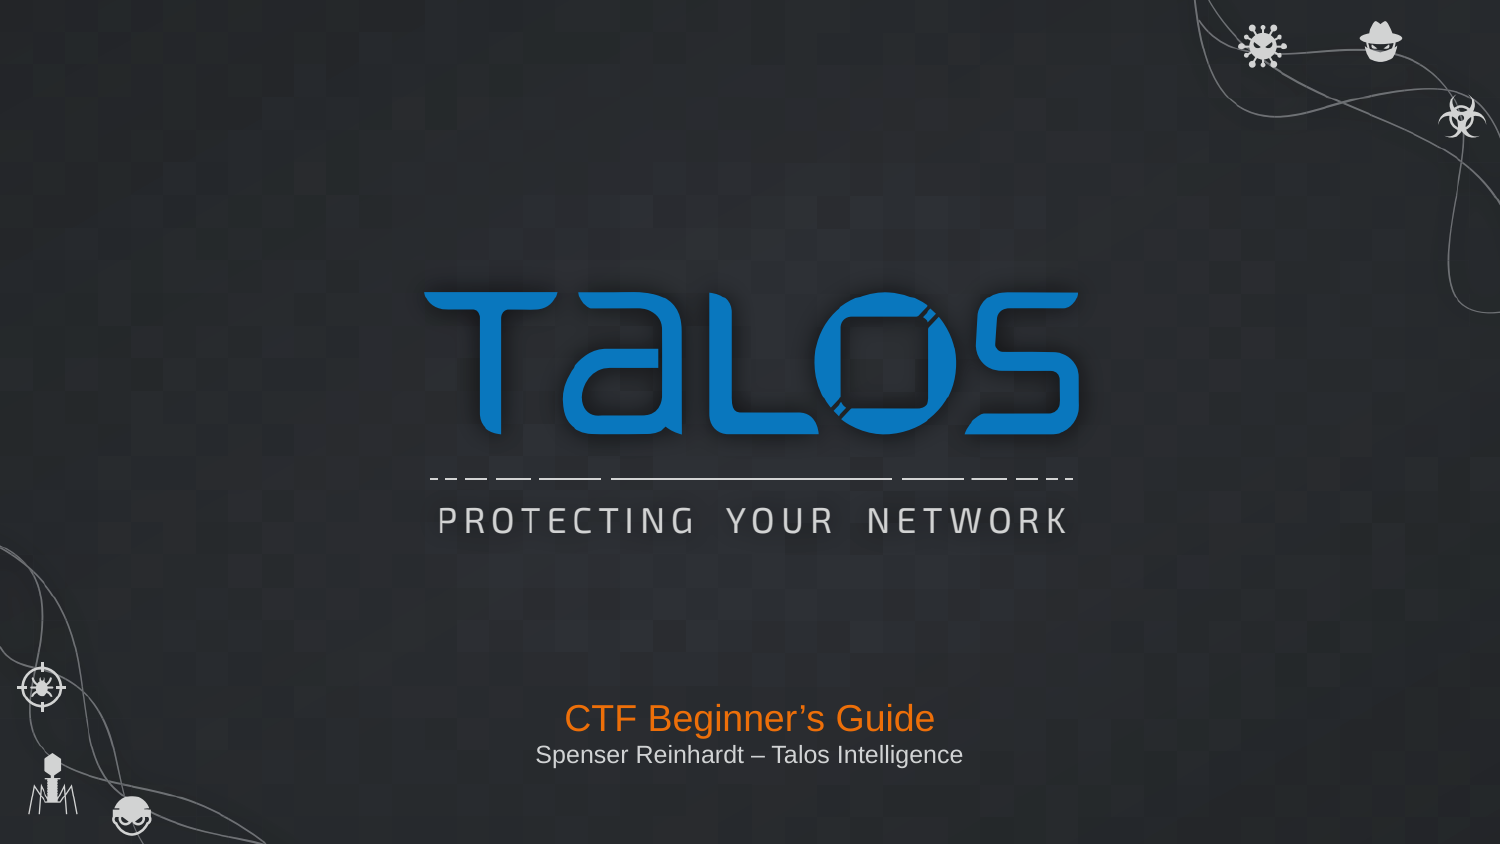

# CTF Beginner’s Guide Spenser Reinhardt – Talos Intelligence